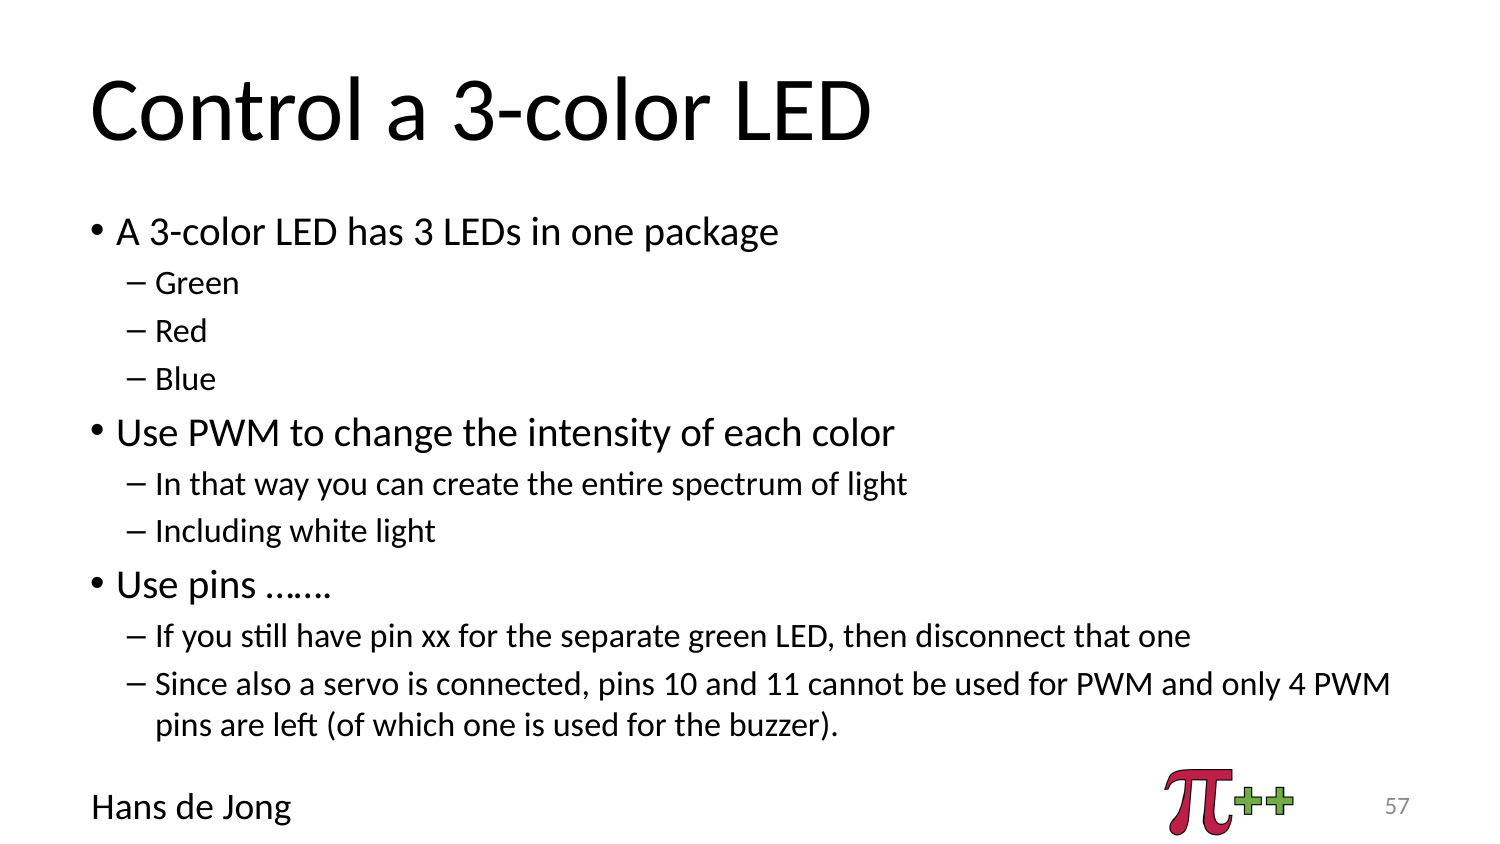

# Control a 3-color LED
A 3-color LED has 3 LEDs in one package
Green
Red
Blue
Use PWM to change the intensity of each color
In that way you can create the entire spectrum of light
Including white light
Use pins …….
If you still have pin xx for the separate green LED, then disconnect that one
Since also a servo is connected, pins 10 and 11 cannot be used for PWM and only 4 PWM pins are left (of which one is used for the buzzer).
57